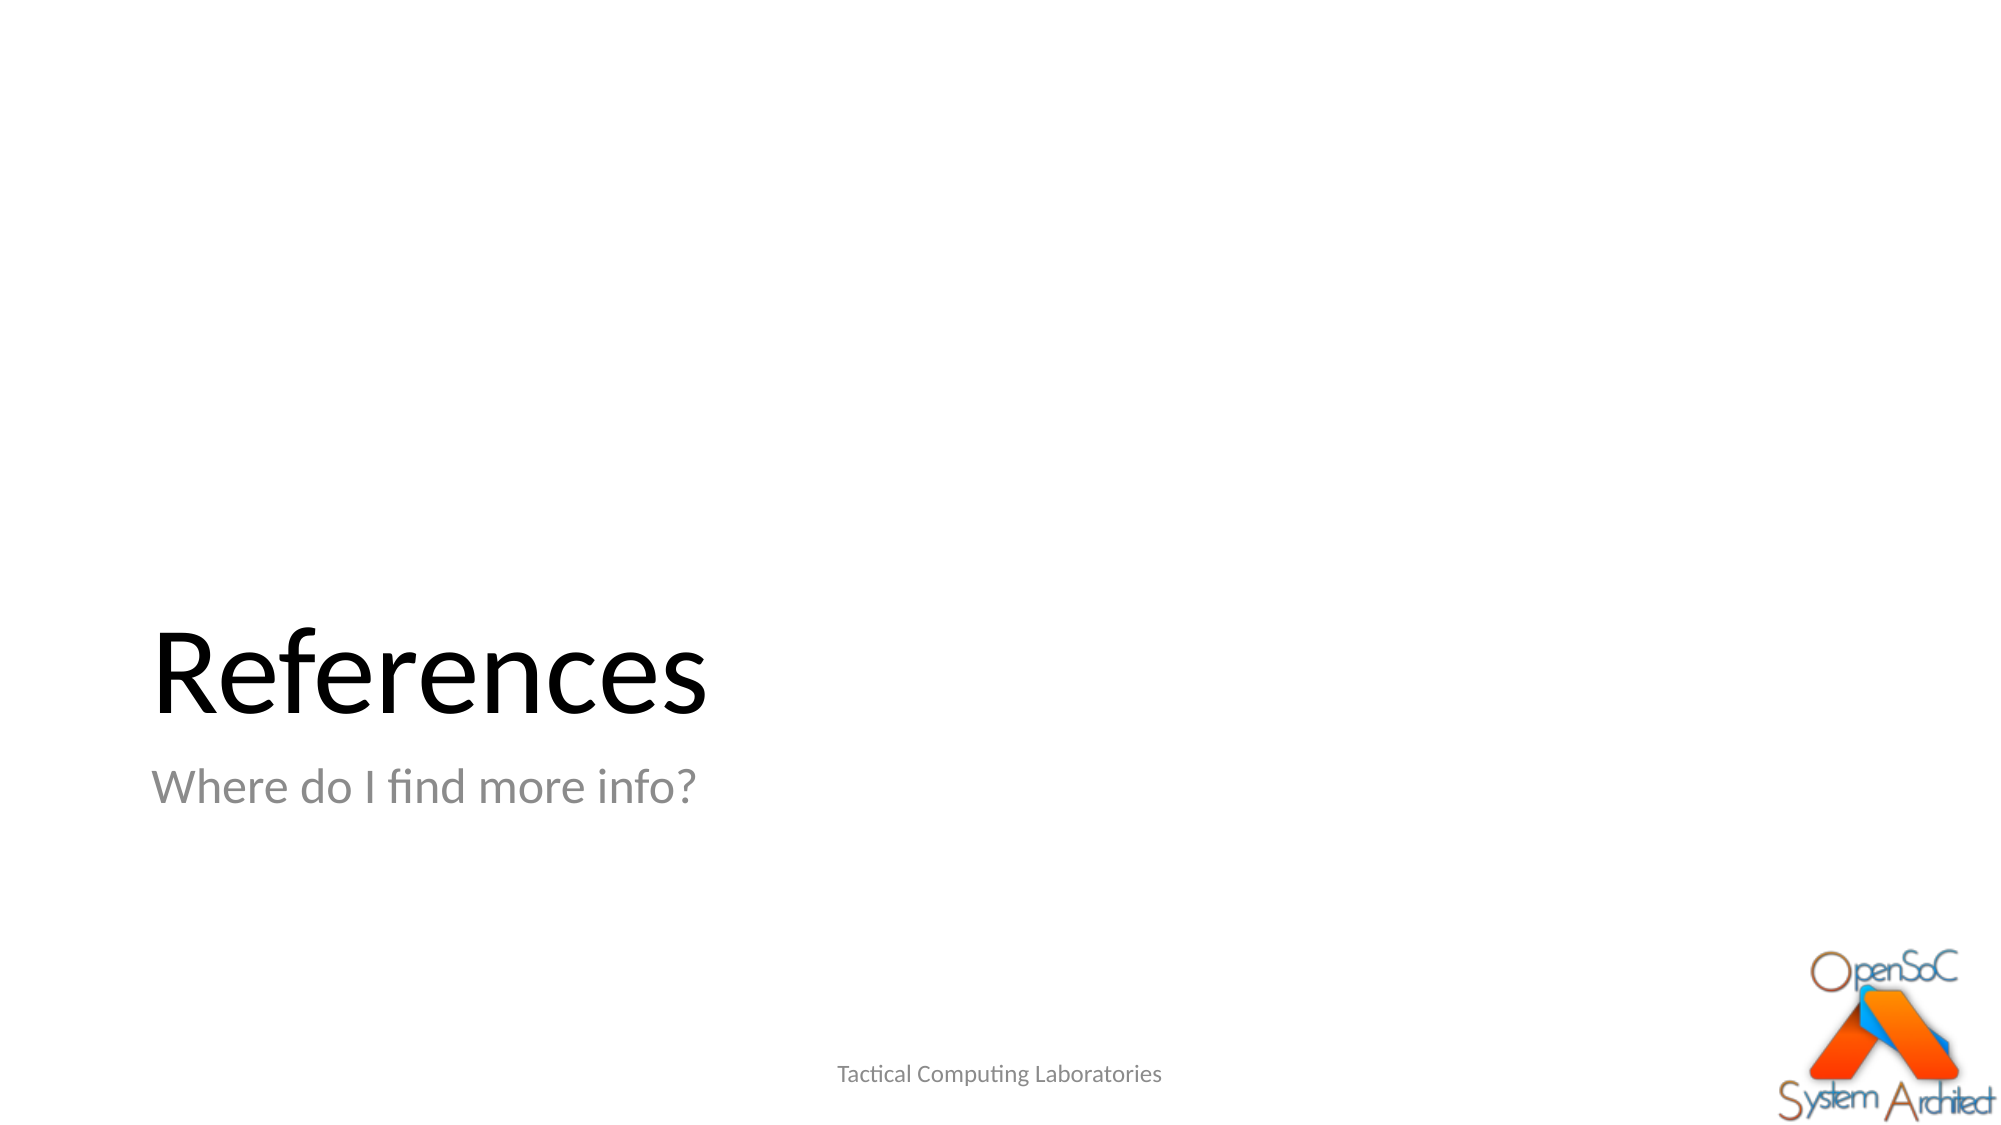

# References
Where do I find more info?
Tactical Computing Laboratories